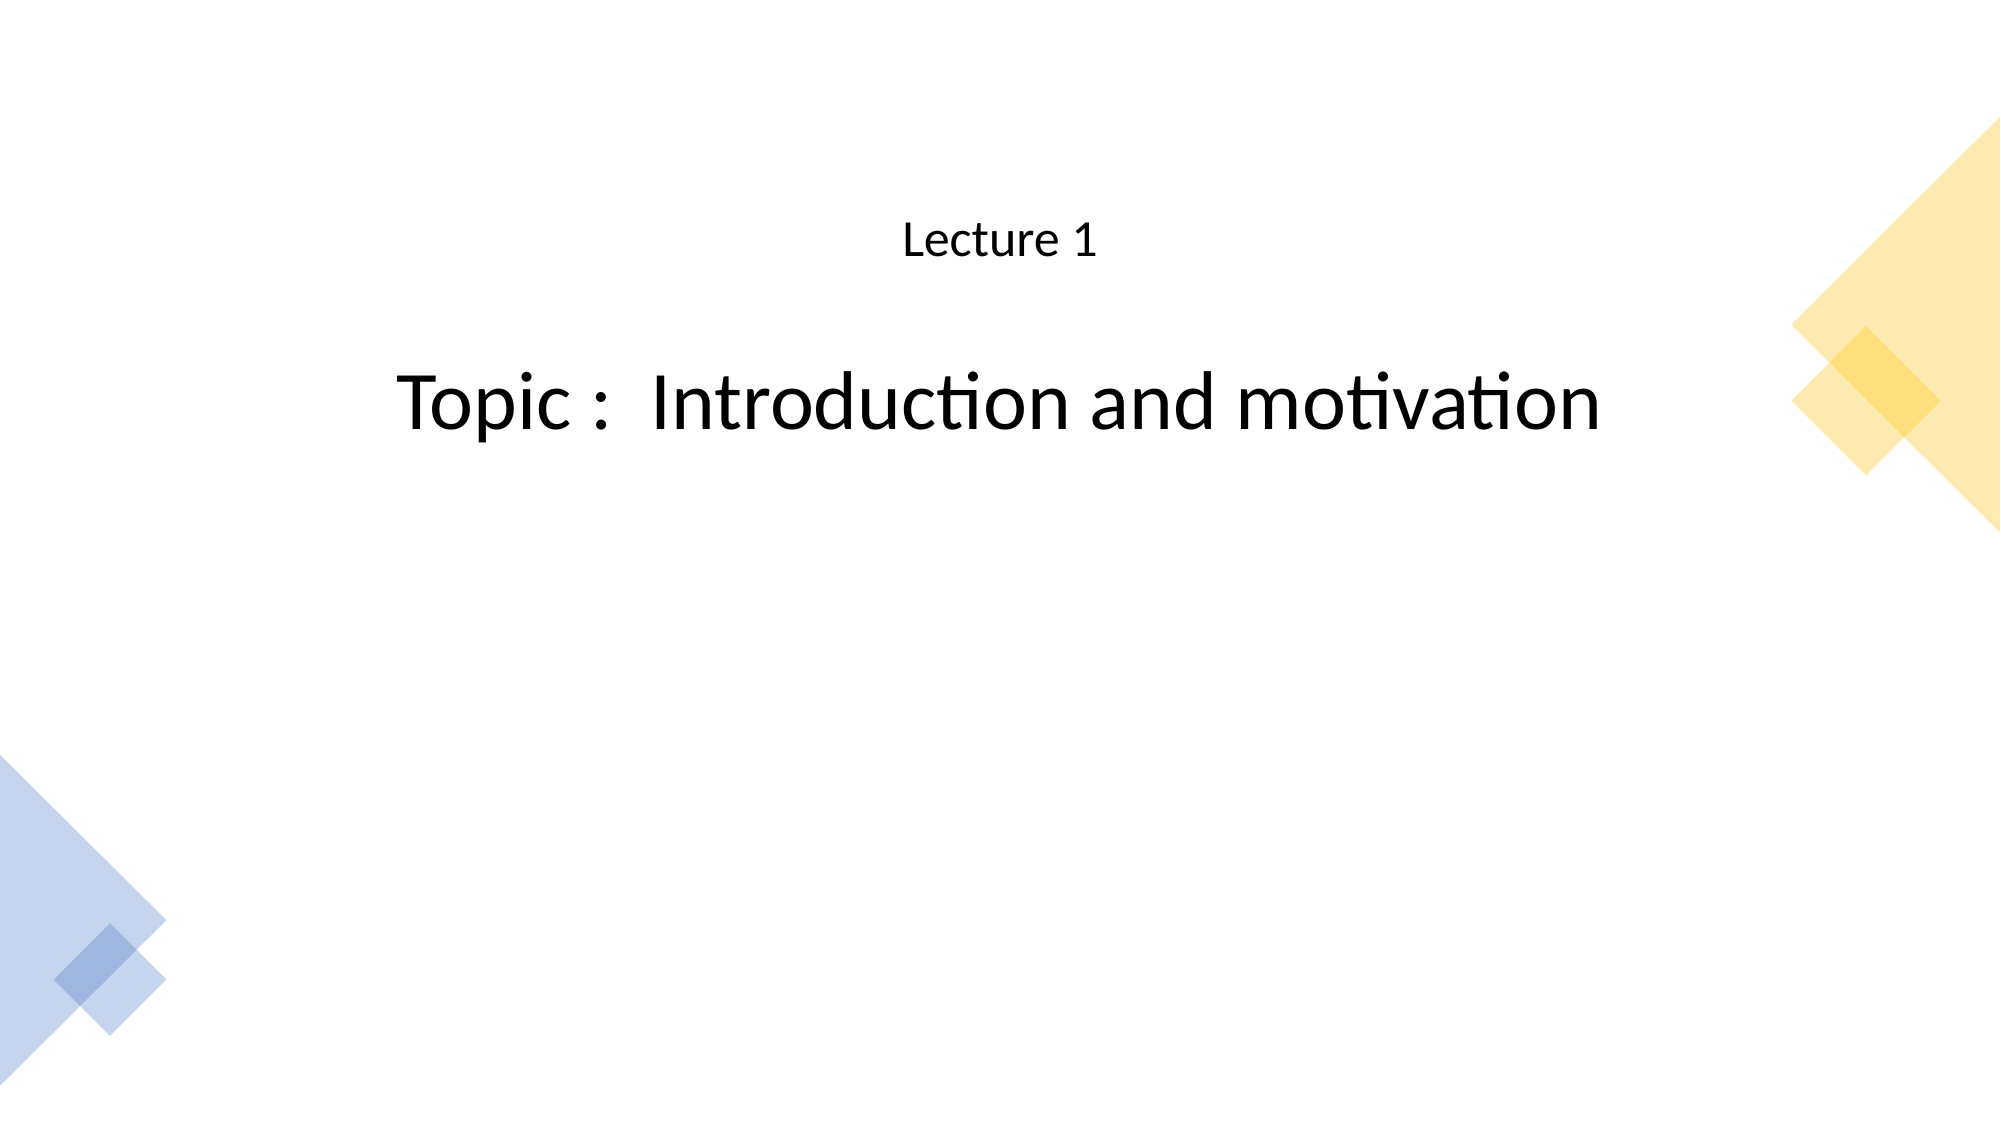

# Lecture 1 Topic :  Introduction and motivation